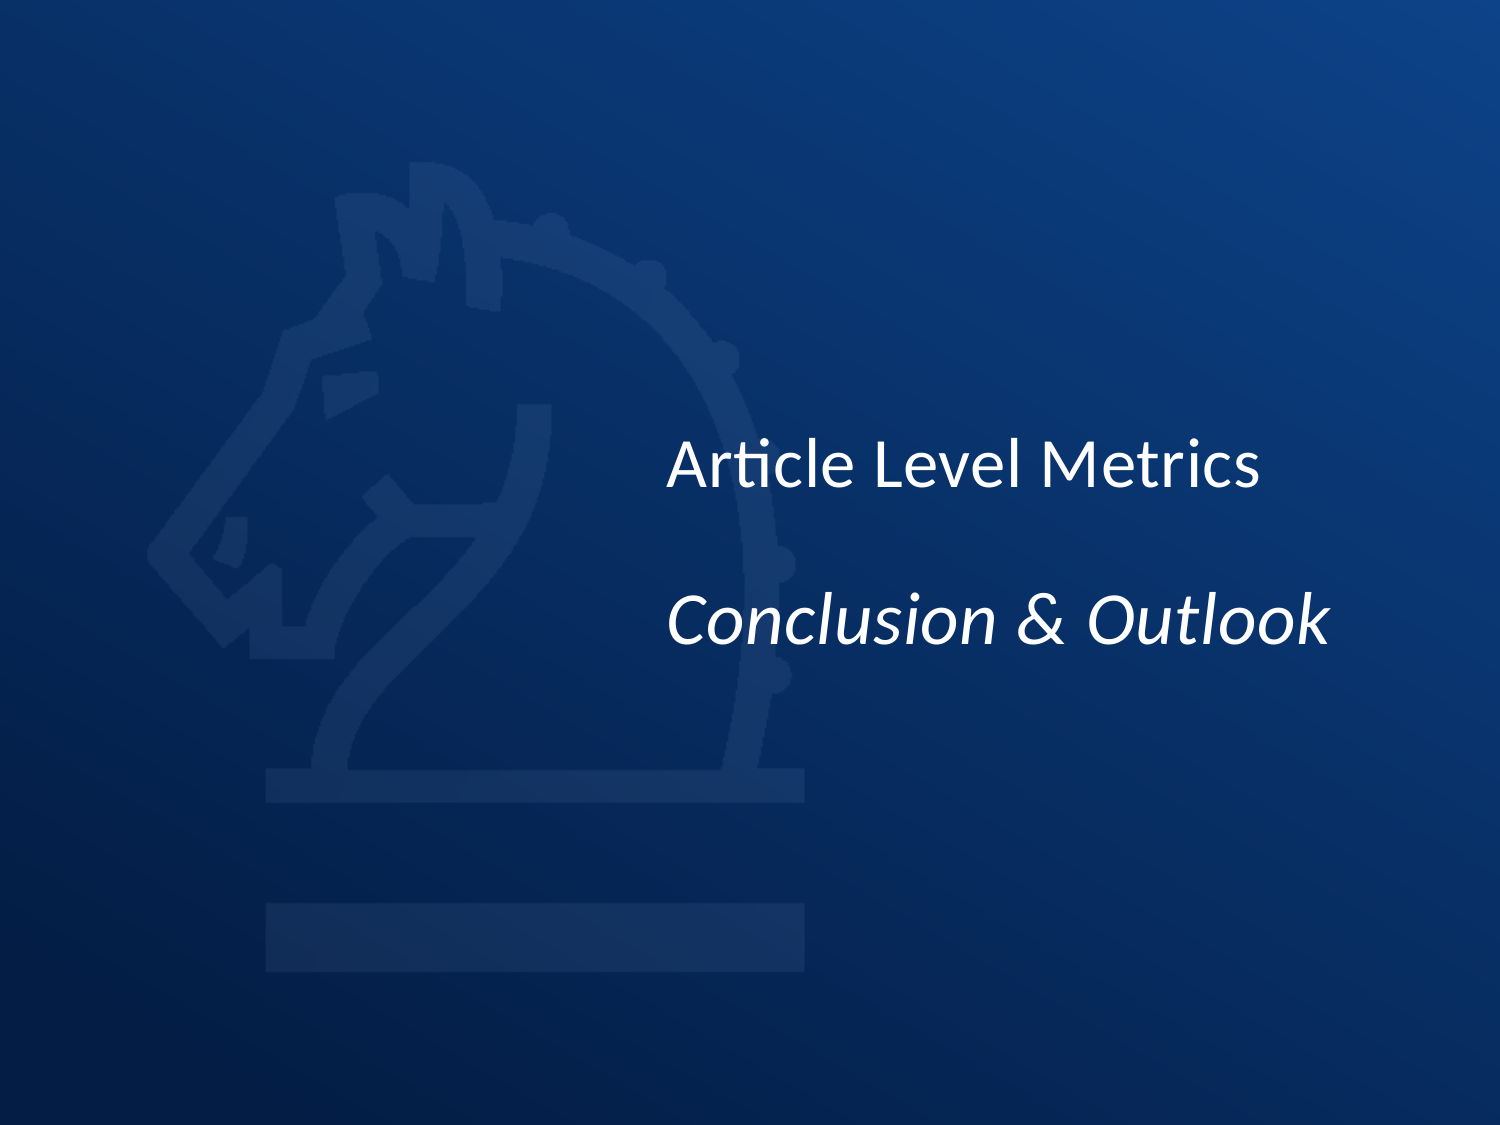

# Article Level Metrics Conclusion & Outlook